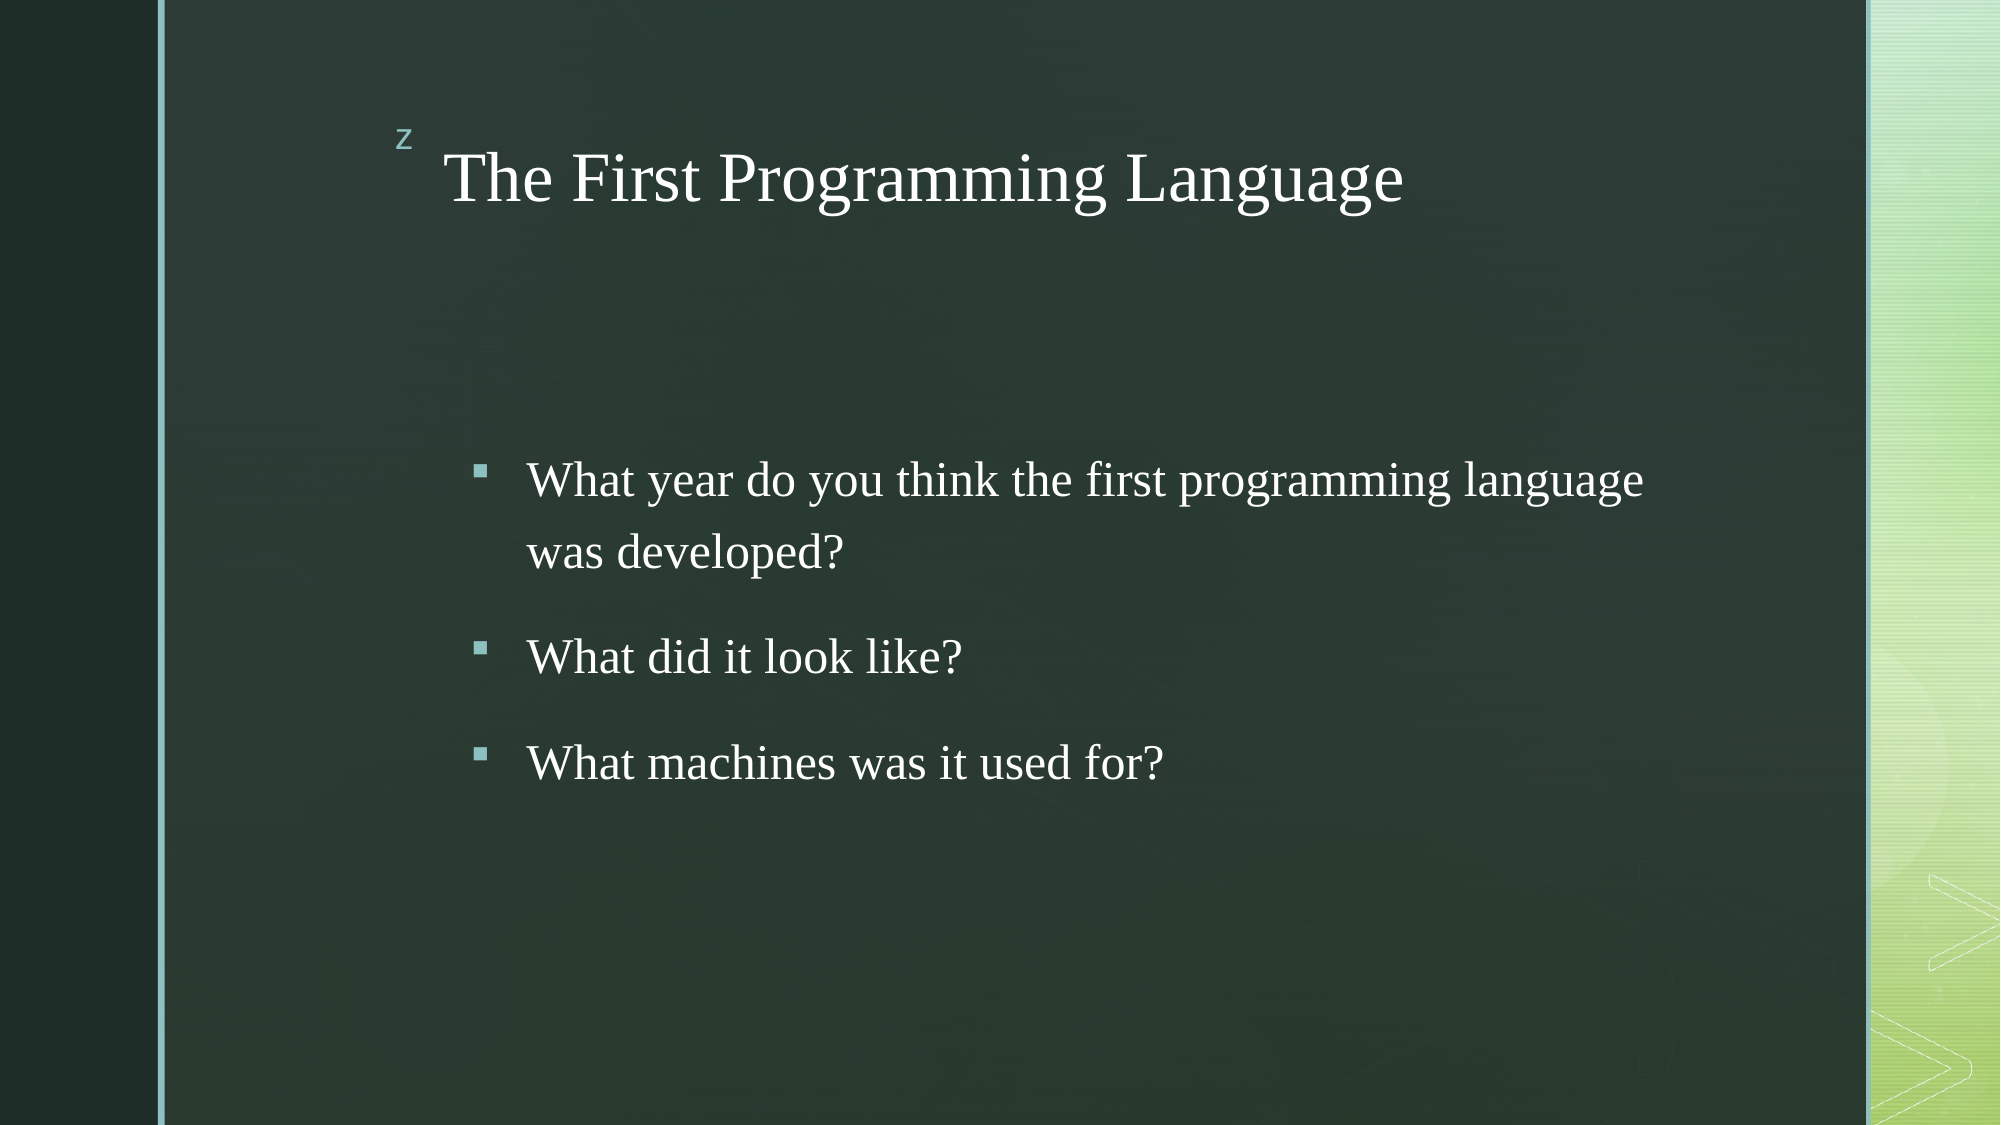

# The First Programming Language
What year do you think the first programming language was developed?
What did it look like?
What machines was it used for?